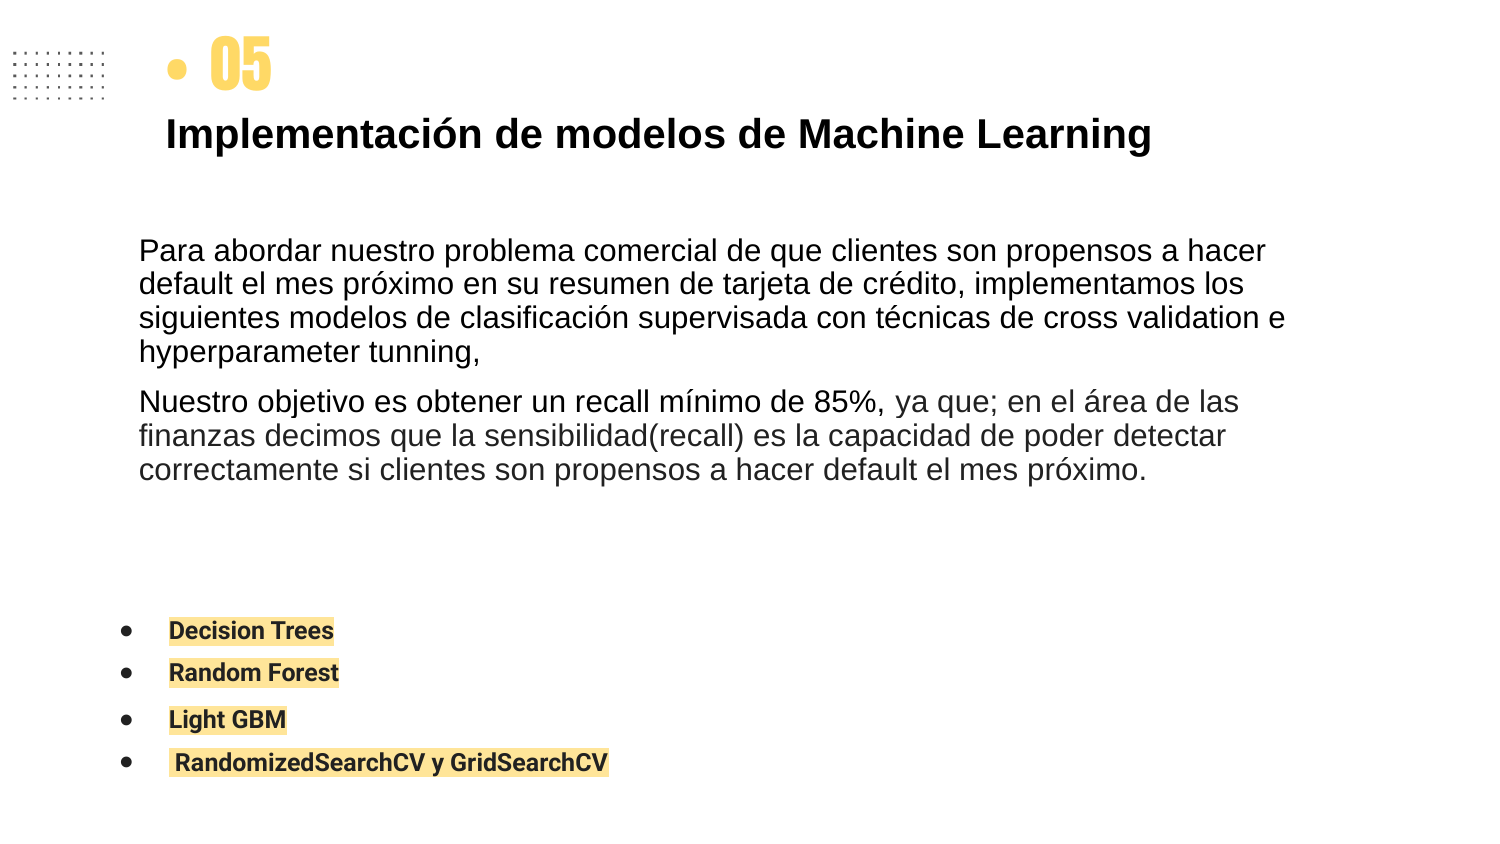

05
Implementación de modelos de Machine Learning
Para abordar nuestro problema comercial de que clientes son propensos a hacer default el mes próximo en su resumen de tarjeta de crédito, implementamos los siguientes modelos de clasificación supervisada con técnicas de cross validation e hyperparameter tunning,
Nuestro objetivo es obtener un recall mínimo de 85%, ya que; en el área de las finanzas decimos que la sensibilidad(recall) es la capacidad de poder detectar correctamente si clientes son propensos a hacer default el mes próximo.
Decision Trees
Random Forest
Light GBM
 RandomizedSearchCV y GridSearchCV